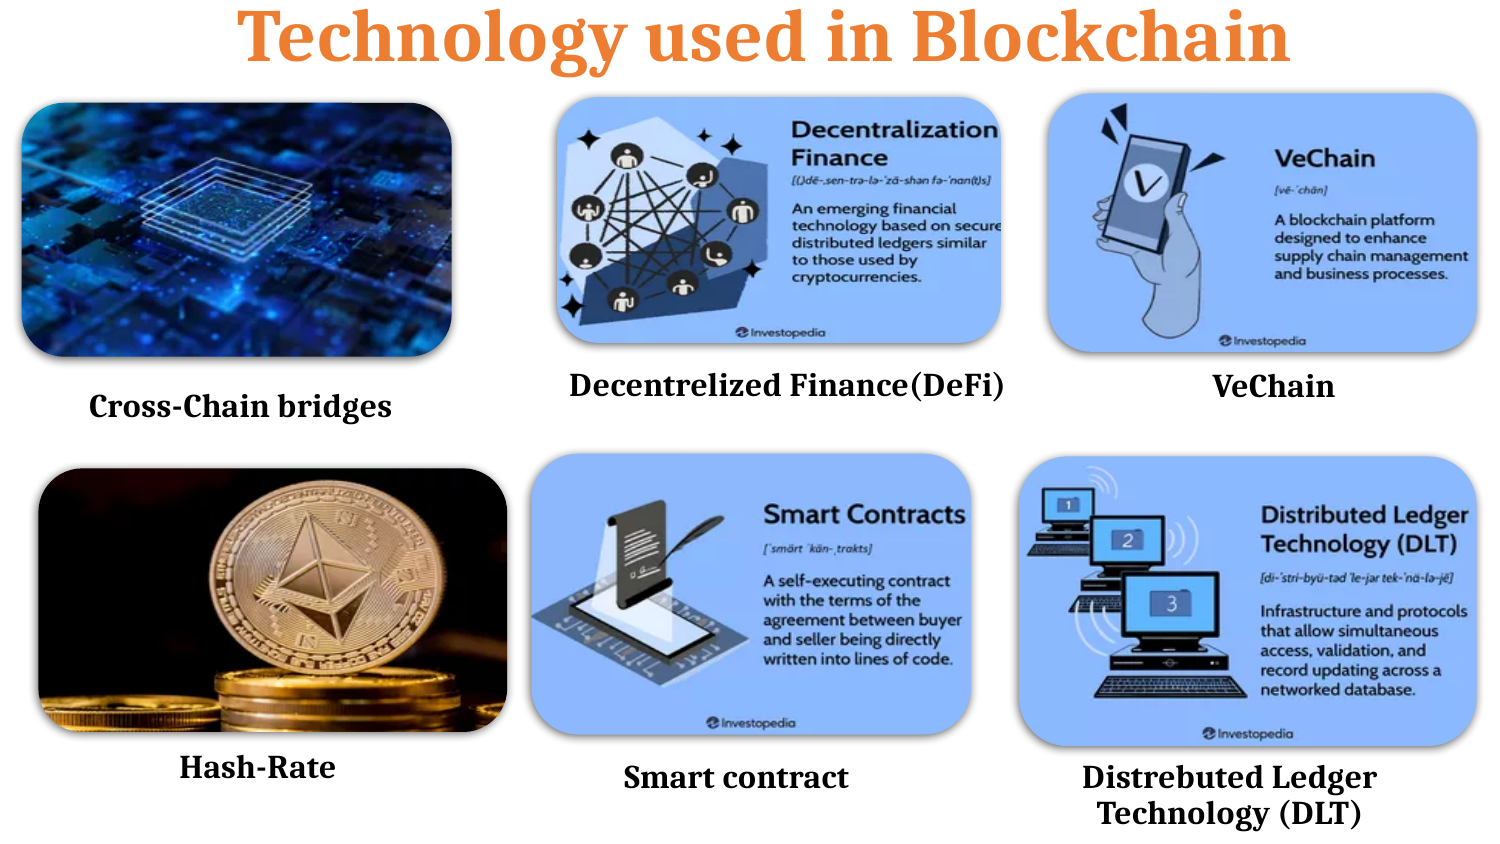

# Technology used in Blockchain
Cross-Chain bridges
Decentrelized Finance(DeFi)
VeChain
Hash-Rate
Smart contract
Distrebuted Ledger Technology (DLT)